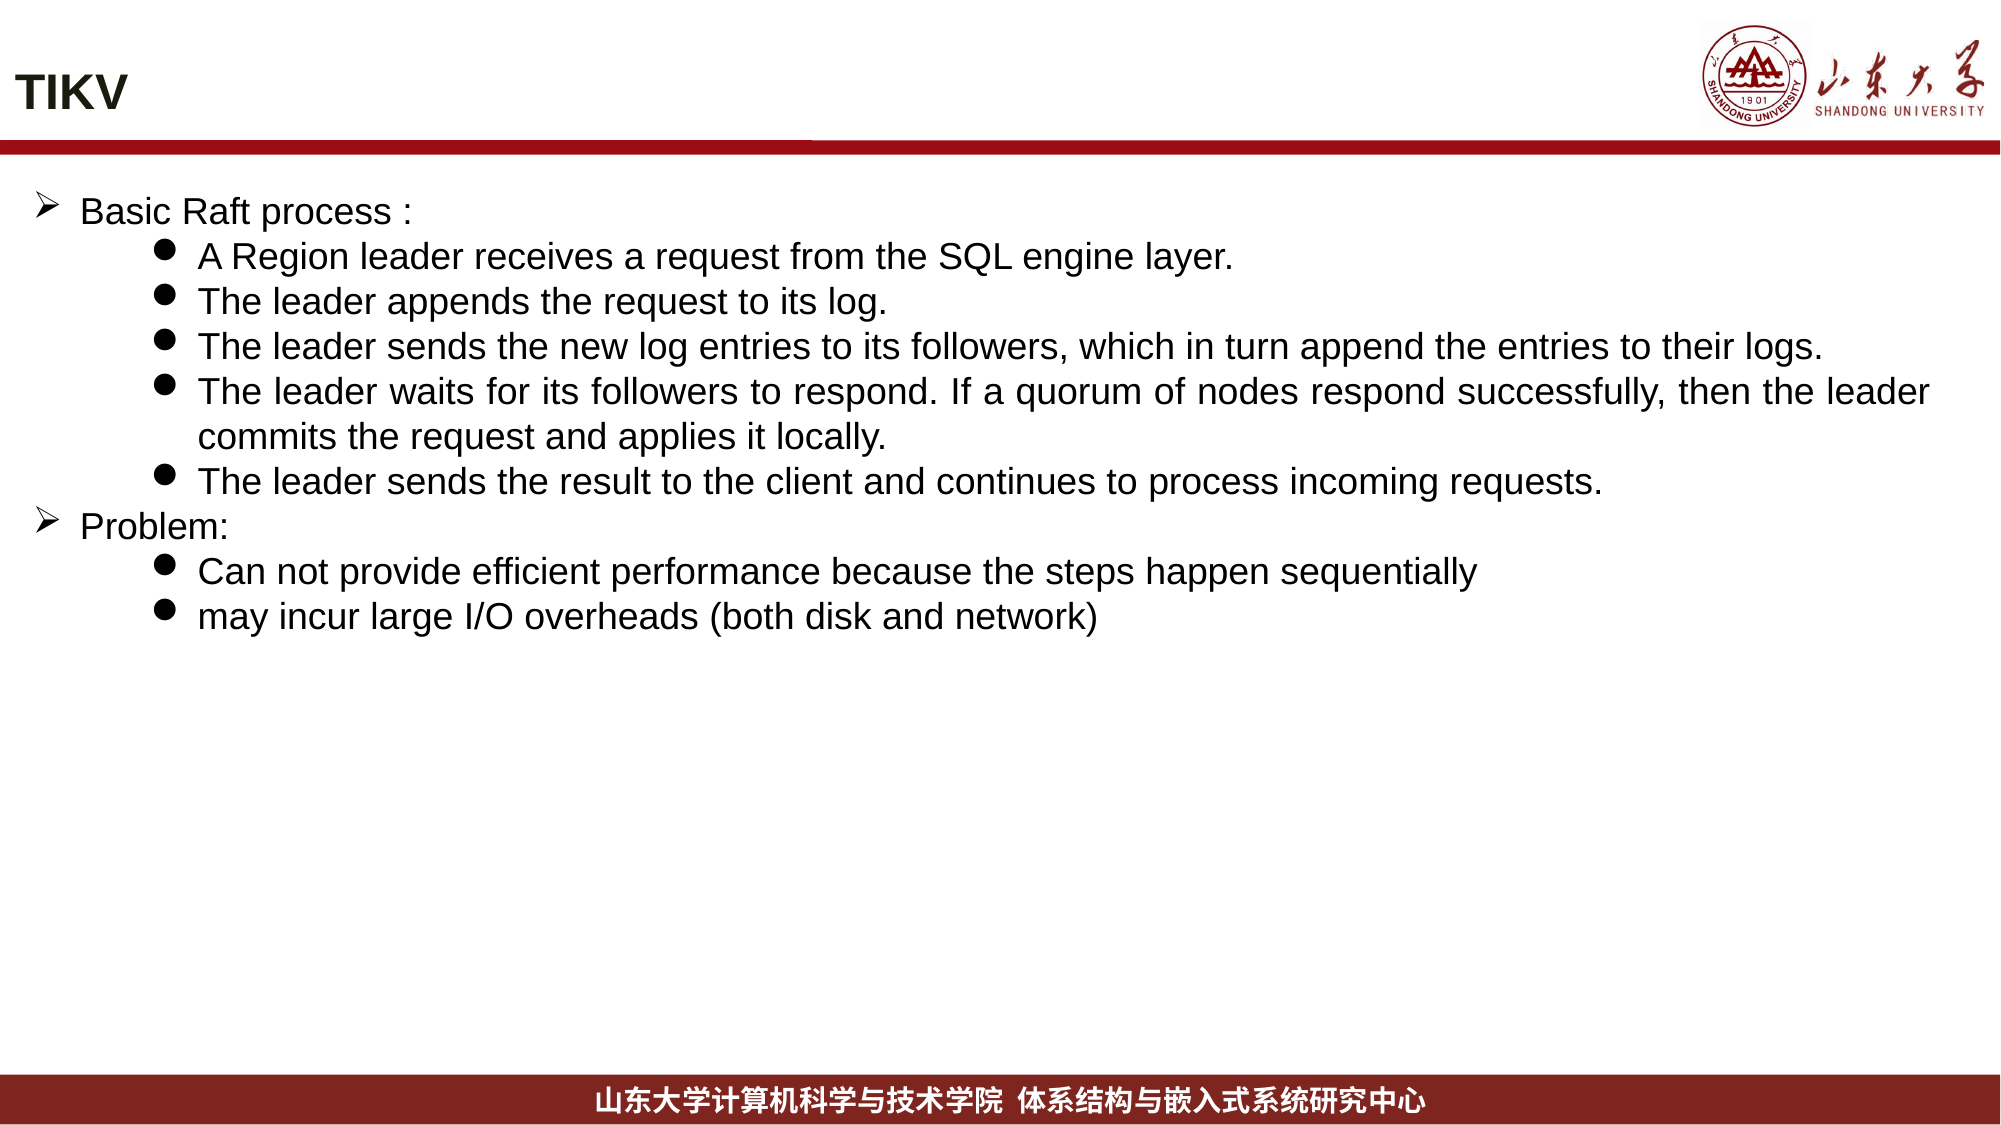

# TIKV
Basic Raft process :
A Region leader receives a request from the SQL engine layer.
The leader appends the request to its log.
The leader sends the new log entries to its followers, which in turn append the entries to their logs.
The leader waits for its followers to respond. If a quorum of nodes respond successfully, then the leader commits the request and applies it locally.
The leader sends the result to the client and continues to process incoming requests.
Problem:
Can not provide efficient performance because the steps happen sequentially
may incur large I/O overheads (both disk and network)